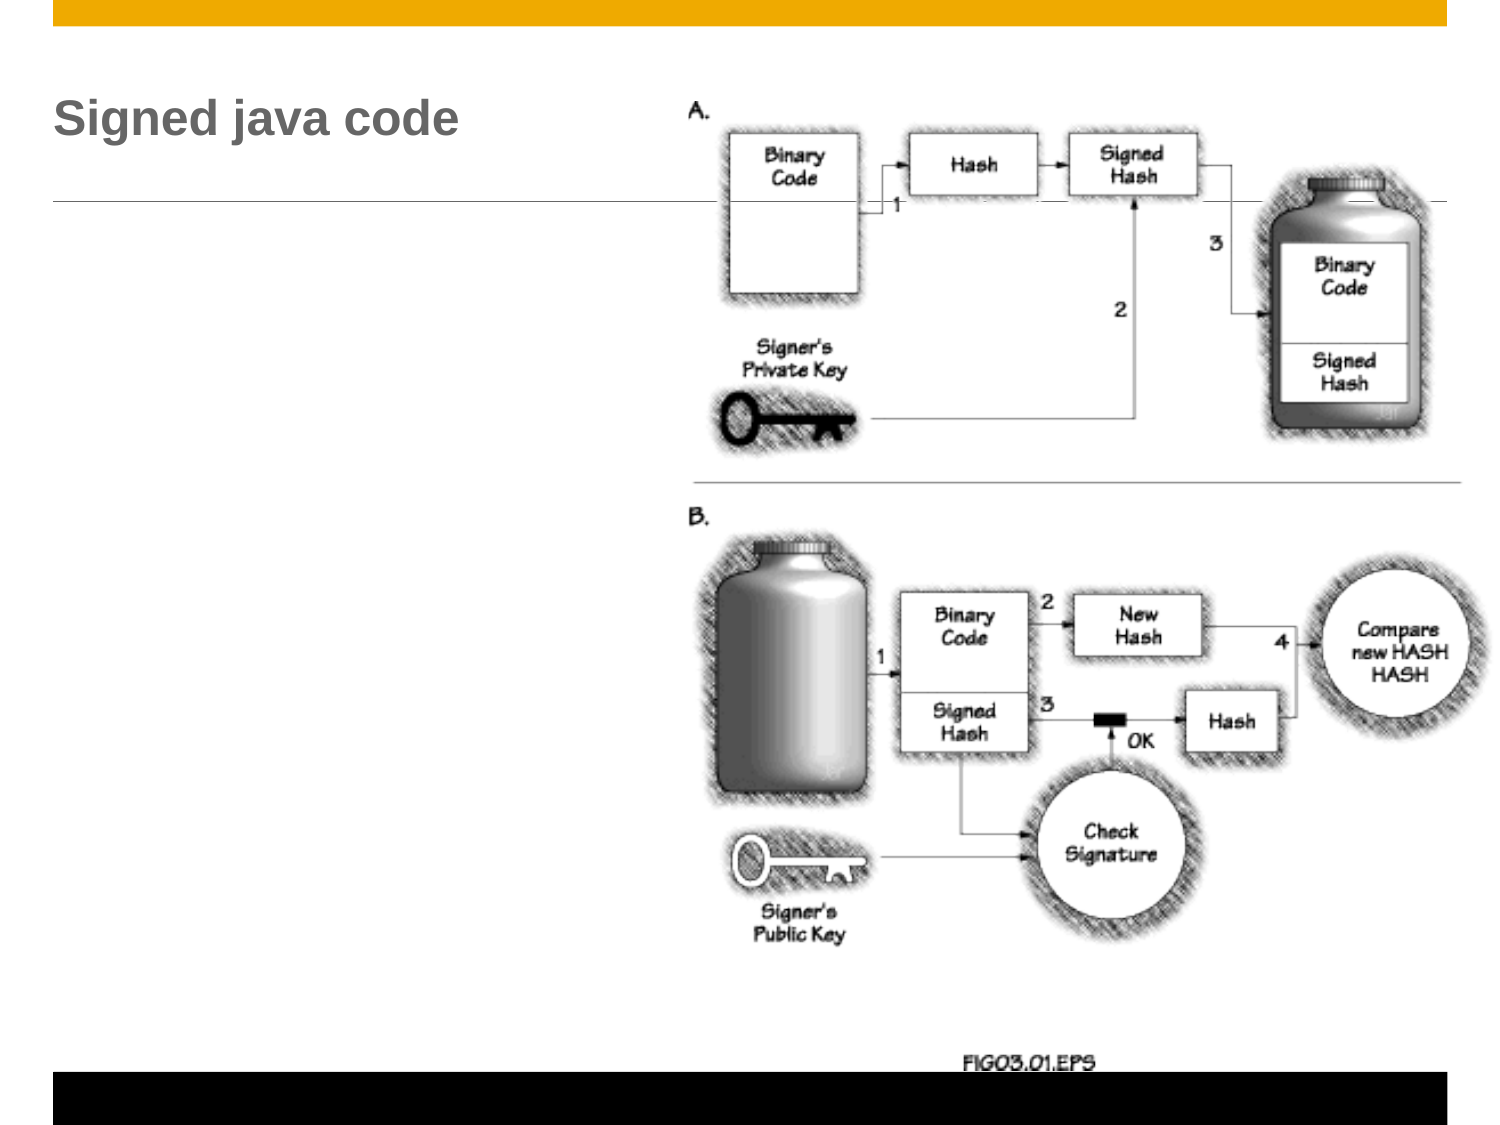

# Signed java code

©  2011 SAP AG. All rights reserved.